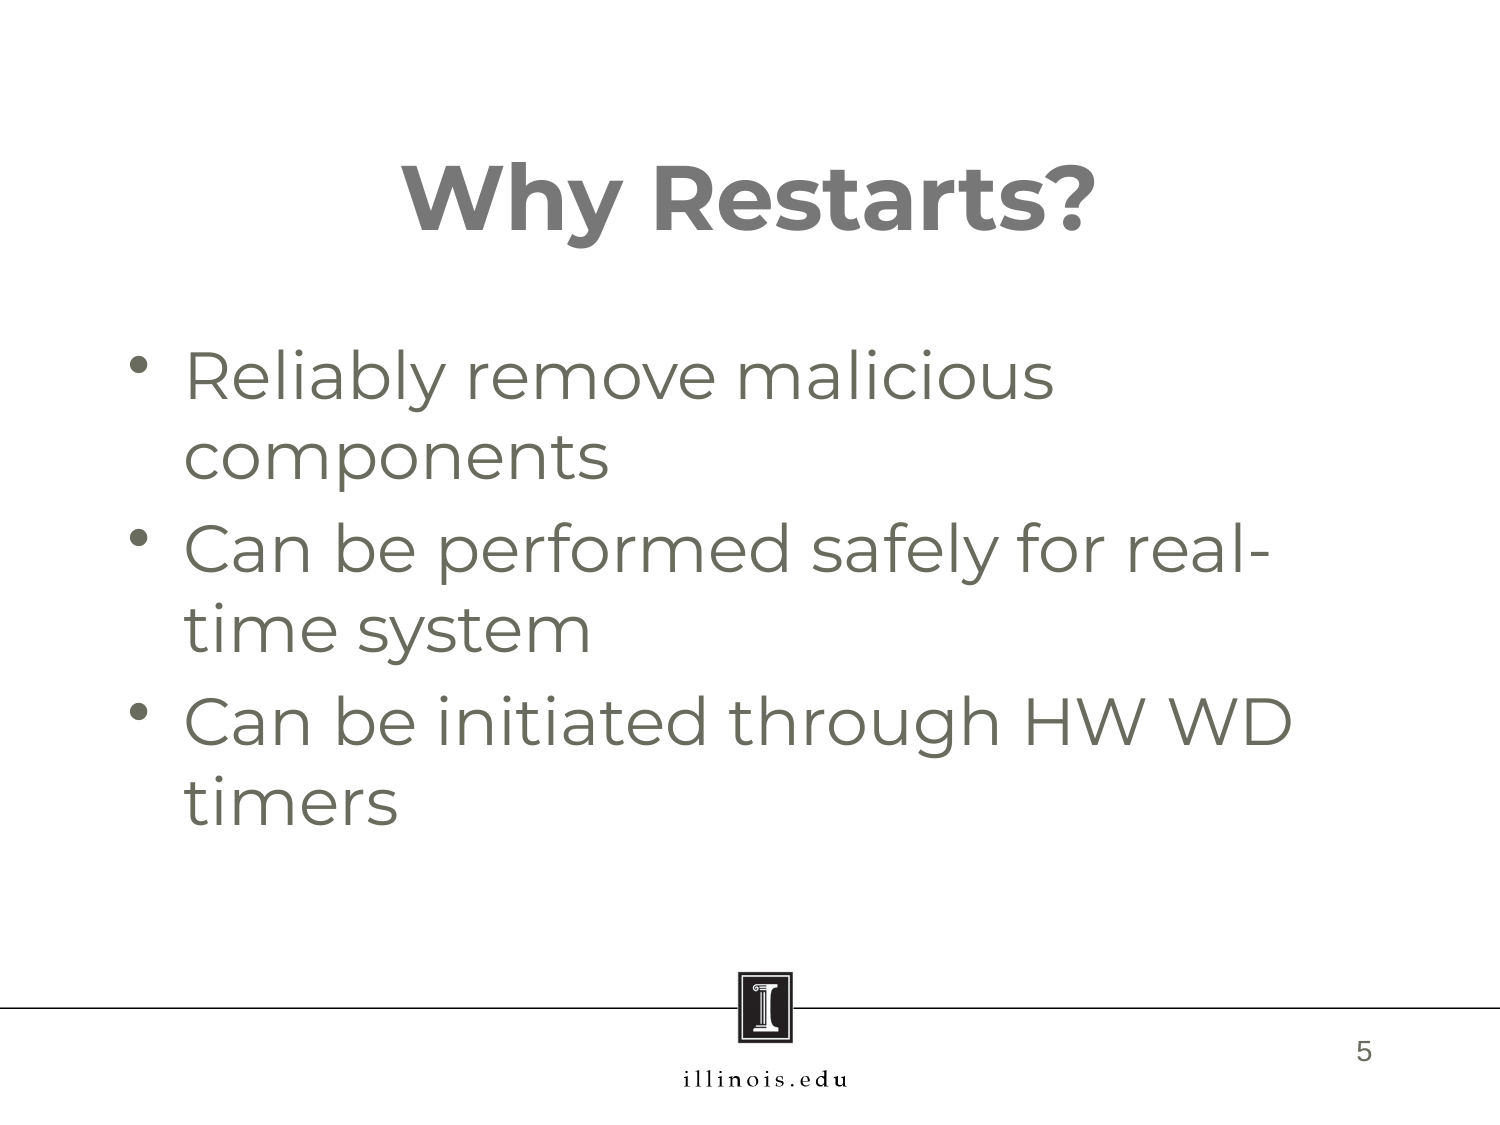

# Why Restarts?
Reliably remove malicious components
Can be performed safely for real-time system
Can be initiated through HW WD timers
5